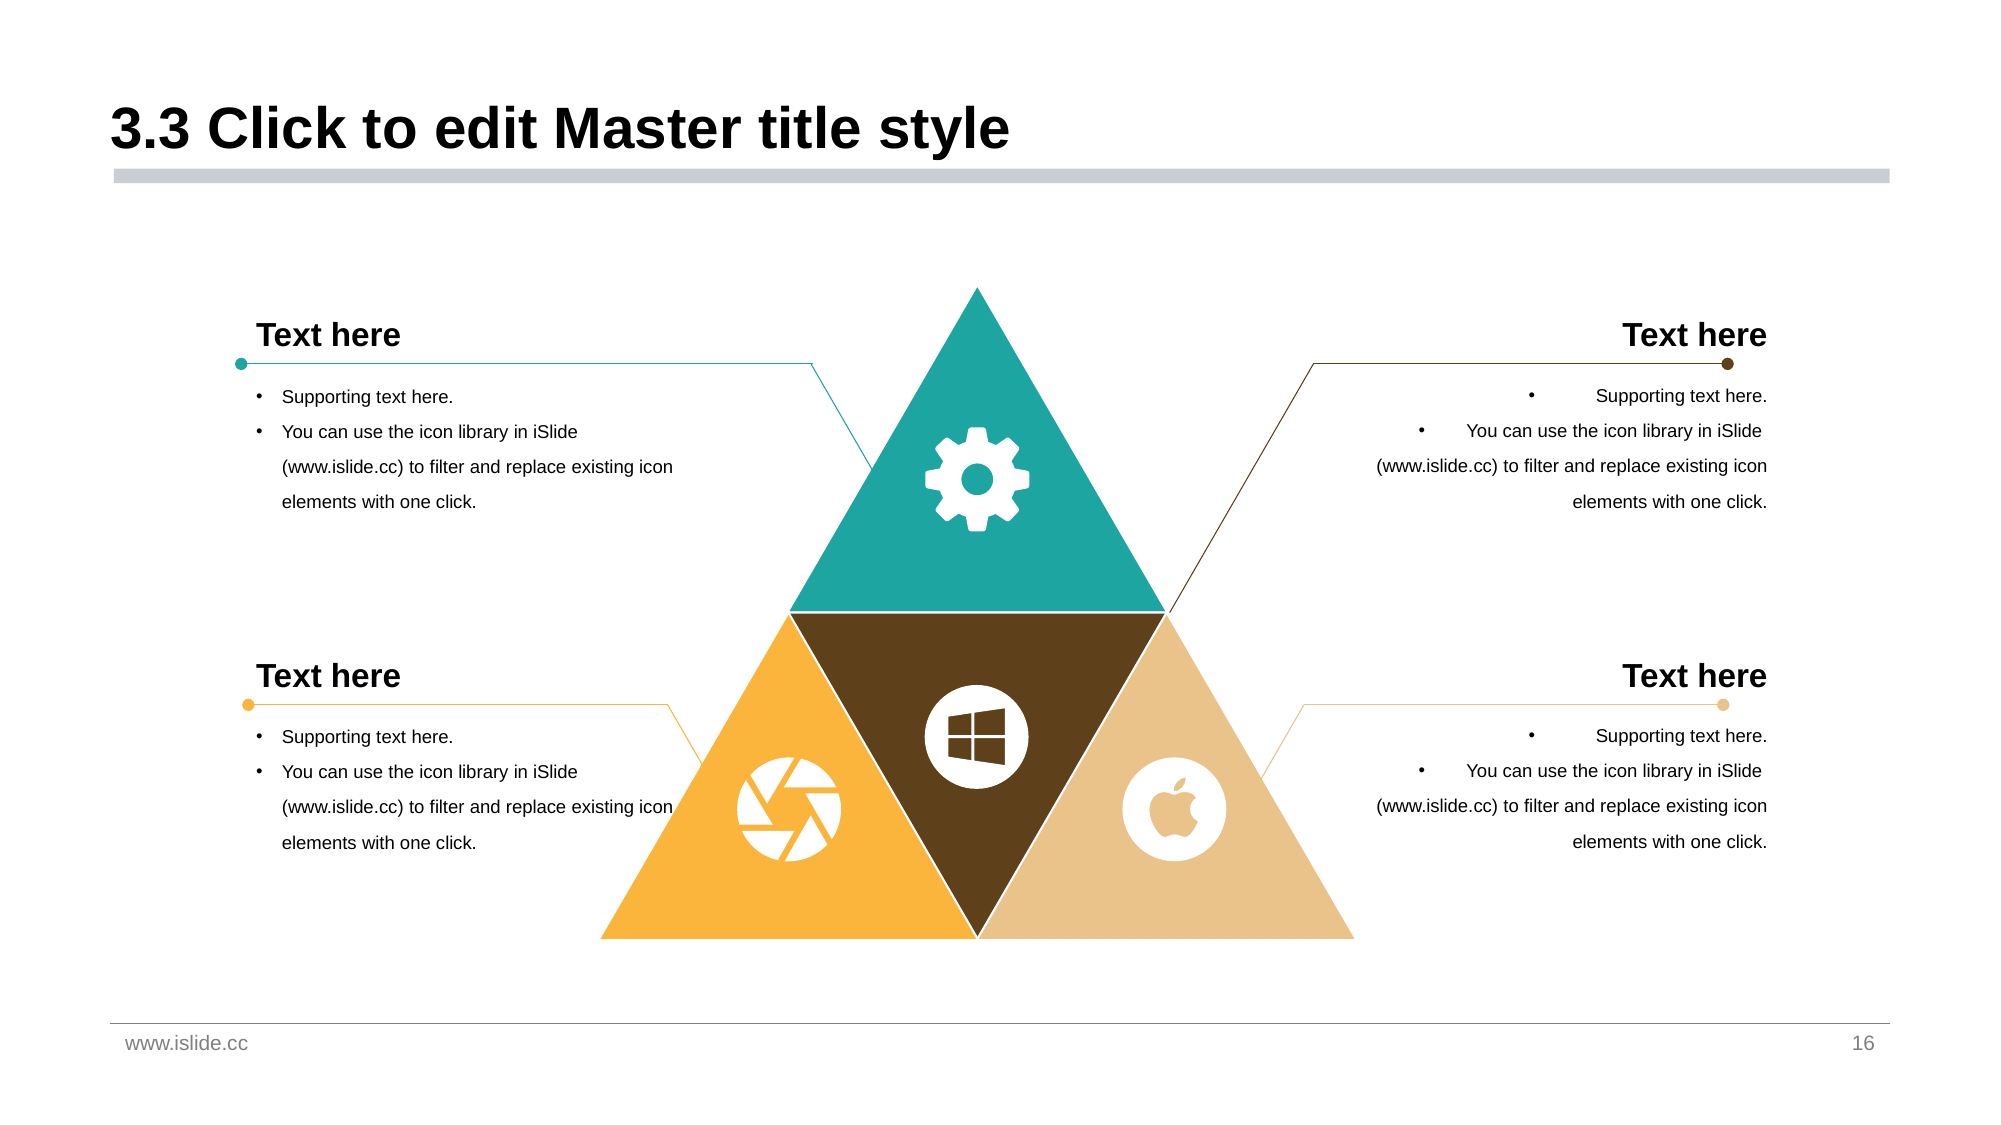

# 3.3 Click to edit Master title style

Text here
Text here
Supporting text here.
You can use the icon library in iSlide  (www.islide.cc) to filter and replace existing icon elements with one click.
Supporting text here.
You can use the icon library in iSlide  (www.islide.cc) to filter and replace existing icon elements with one click.

Text here
Text here

Supporting text here.
You can use the icon library in iSlide  (www.islide.cc) to filter and replace existing icon elements with one click.
Supporting text here.
You can use the icon library in iSlide  (www.islide.cc) to filter and replace existing icon elements with one click.

www.islide.cc
16